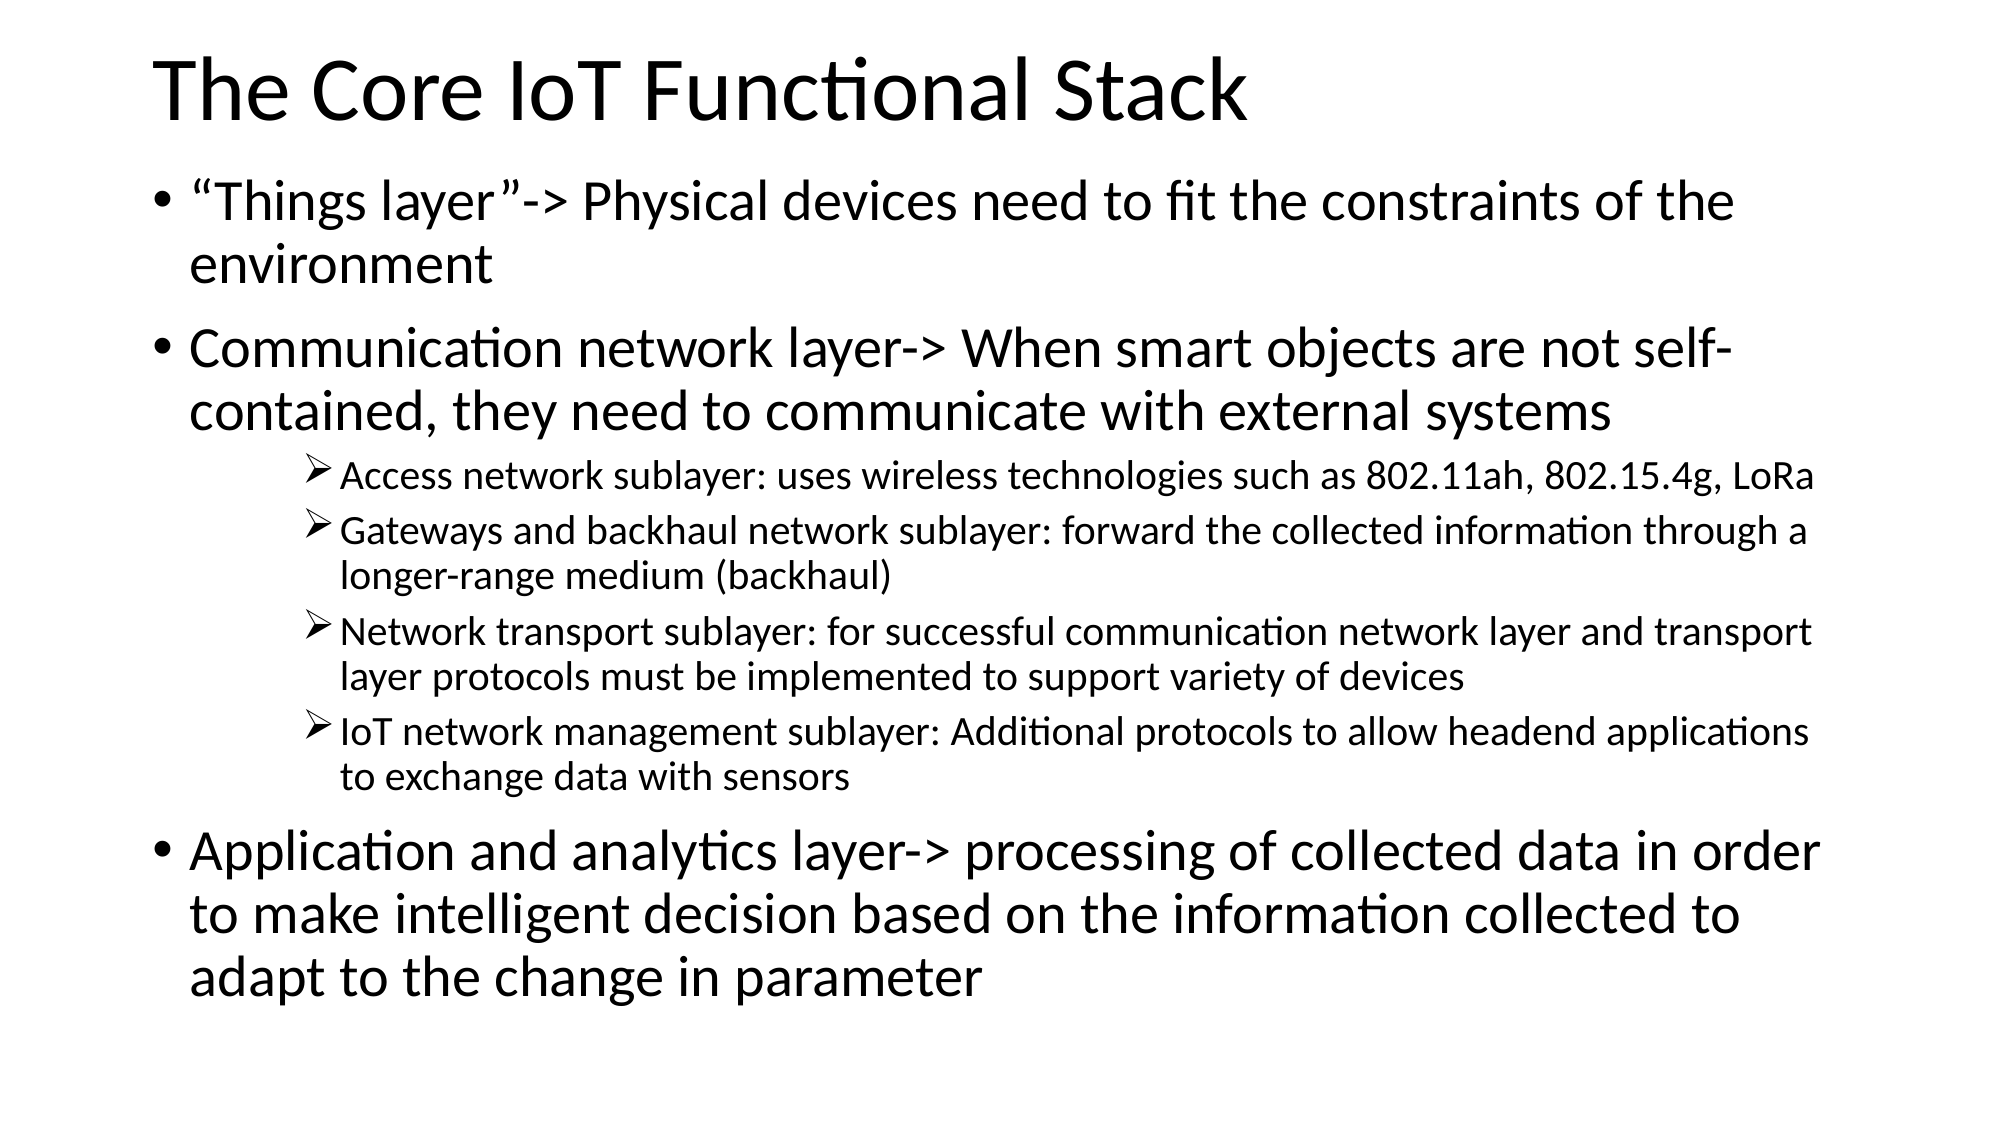

# The Core IoT Functional Stack
“Things layer”-> Physical devices need to fit the constraints of the environment
Communication network layer-> When smart objects are not self-contained, they need to communicate with external systems
Access network sublayer: uses wireless technologies such as 802.11ah, 802.15.4g, LoRa
Gateways and backhaul network sublayer: forward the collected information through a longer-range medium (backhaul)
Network transport sublayer: for successful communication network layer and transport layer protocols must be implemented to support variety of devices
IoT network management sublayer: Additional protocols to allow headend applications to exchange data with sensors
Application and analytics layer-> processing of collected data in order to make intelligent decision based on the information collected to adapt to the change in parameter